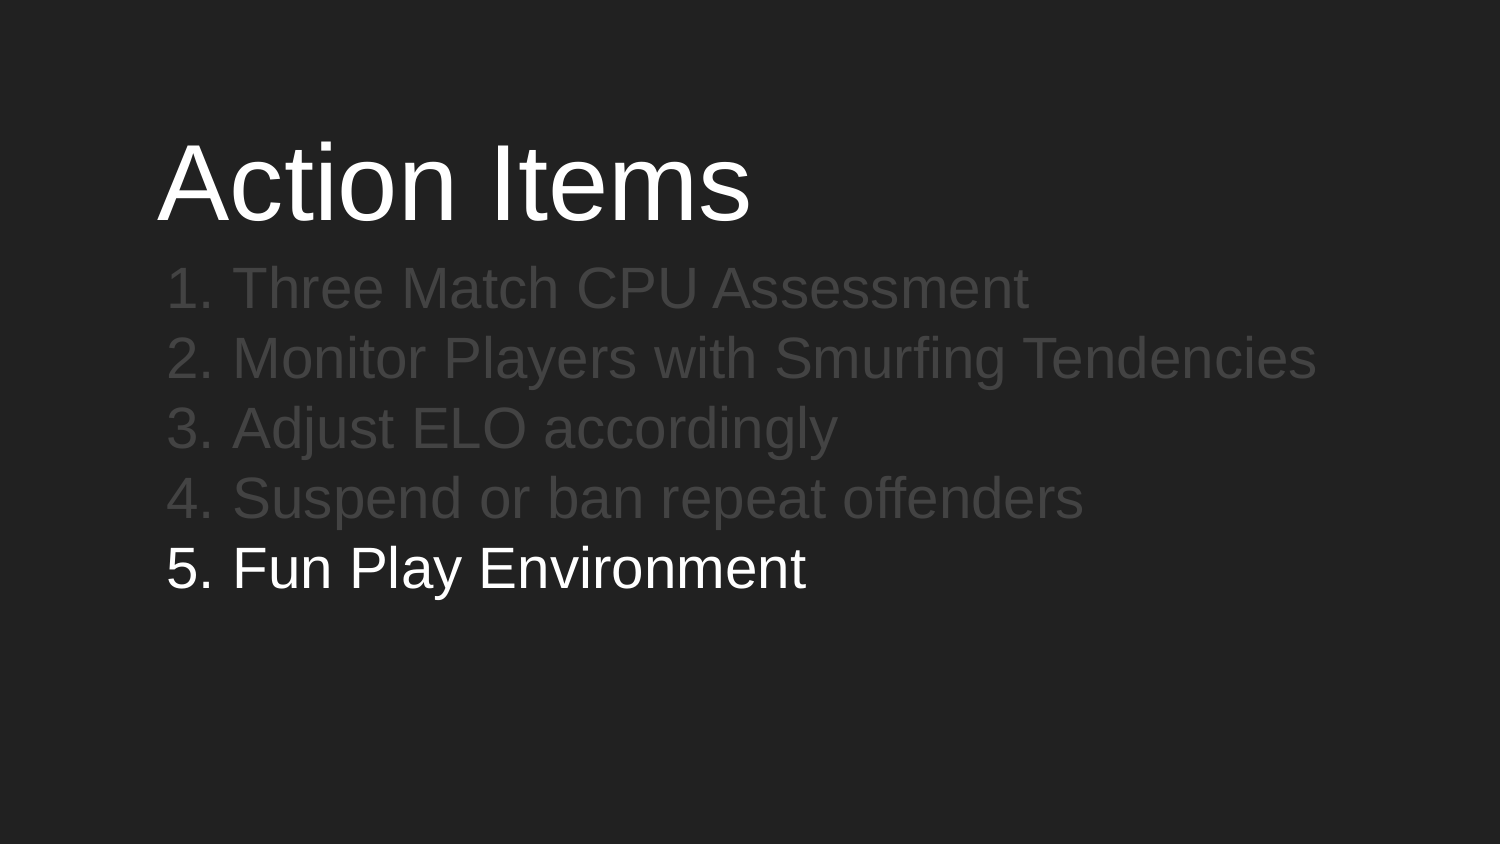

Action Items
Three Match CPU Assessment
Monitor Players with Smurfing Tendencies
Adjust ELO accordingly
Suspend or ban repeat offenders
Fun Play Environment